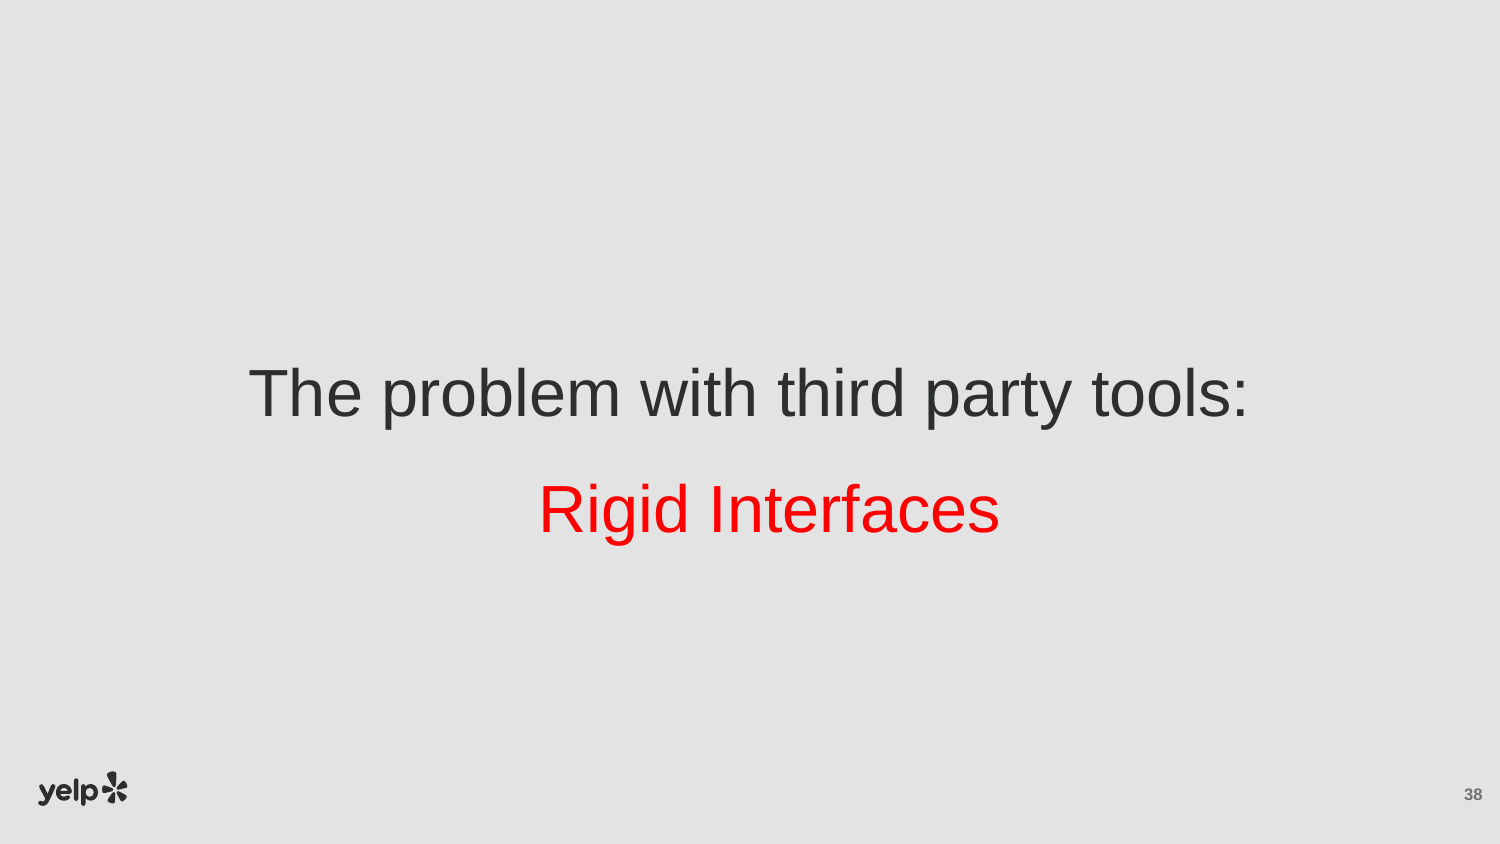

# The problem with third party tools:
Rigid Interfaces
38